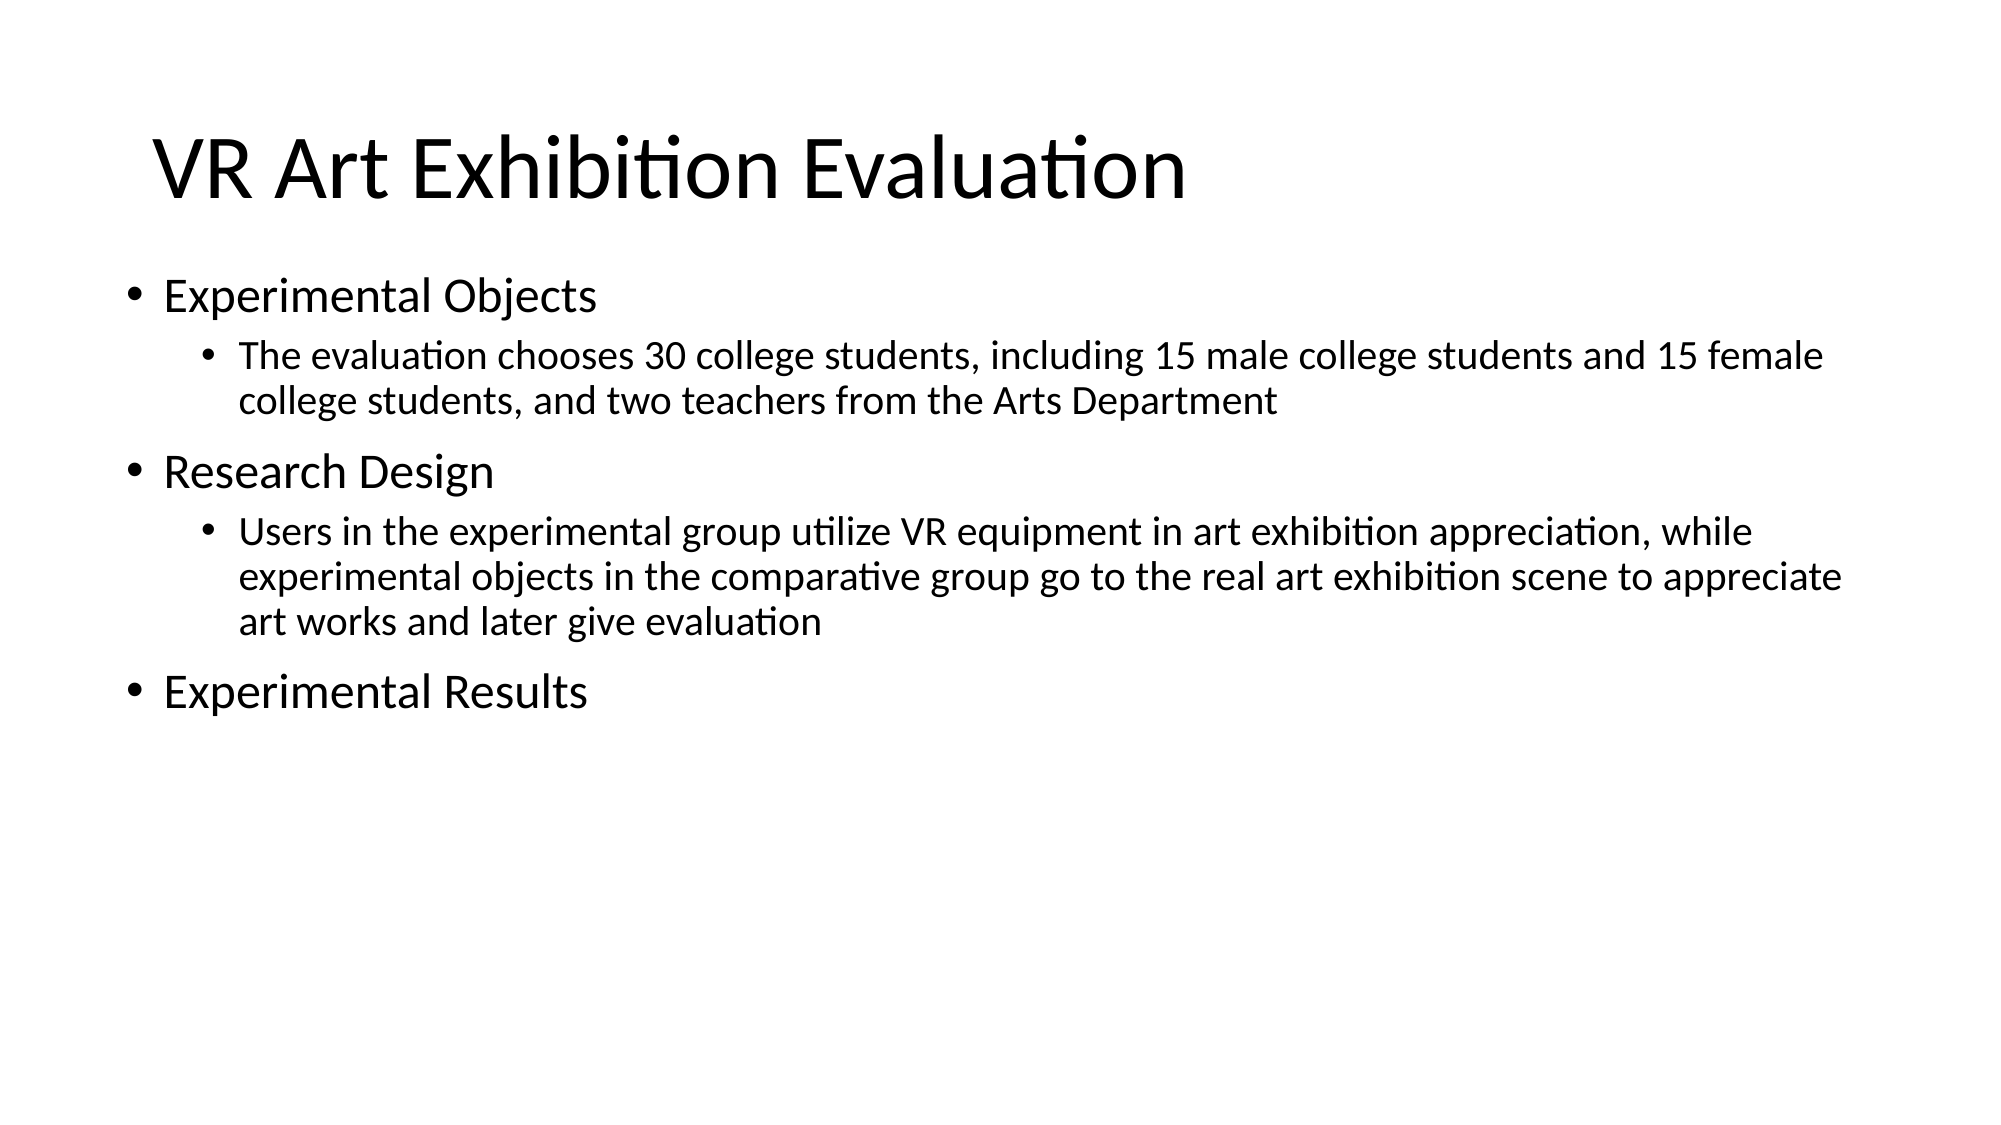

# VR Art Exhibition Evaluation
Experimental Objects
The evaluation chooses 30 college students, including 15 male college students and 15 female college students, and two teachers from the Arts Department
Research Design
Users in the experimental group utilize VR equipment in art exhibition appreciation, while experimental objects in the comparative group go to the real art exhibition scene to appreciate art works and later give evaluation
Experimental Results